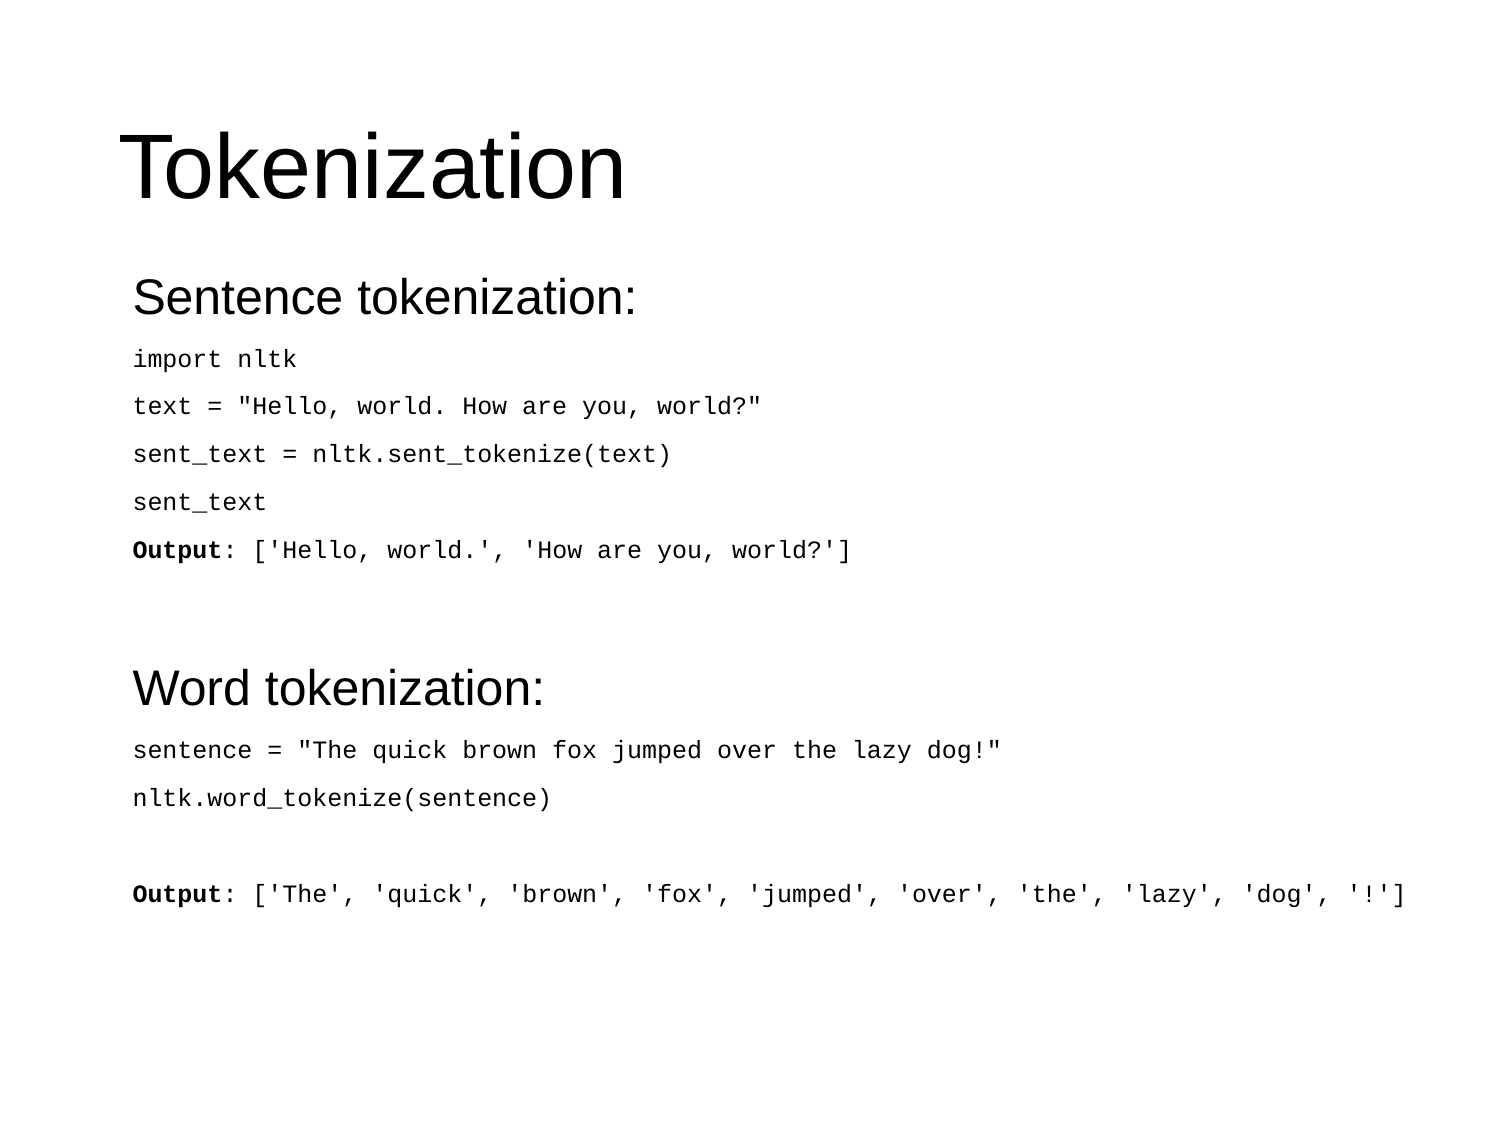

# Tokenization
Sentence tokenization:
import nltk
text = "Hello, world. How are you, world?"
sent_text = nltk.sent_tokenize(text)
sent_text
Output: ['Hello, world.', 'How are you, world?']
Word tokenization:
sentence = "The quick brown fox jumped over the lazy dog!"
nltk.word_tokenize(sentence)

Output: ['The', 'quick', 'brown', 'fox', 'jumped', 'over', 'the', 'lazy', 'dog', '!']